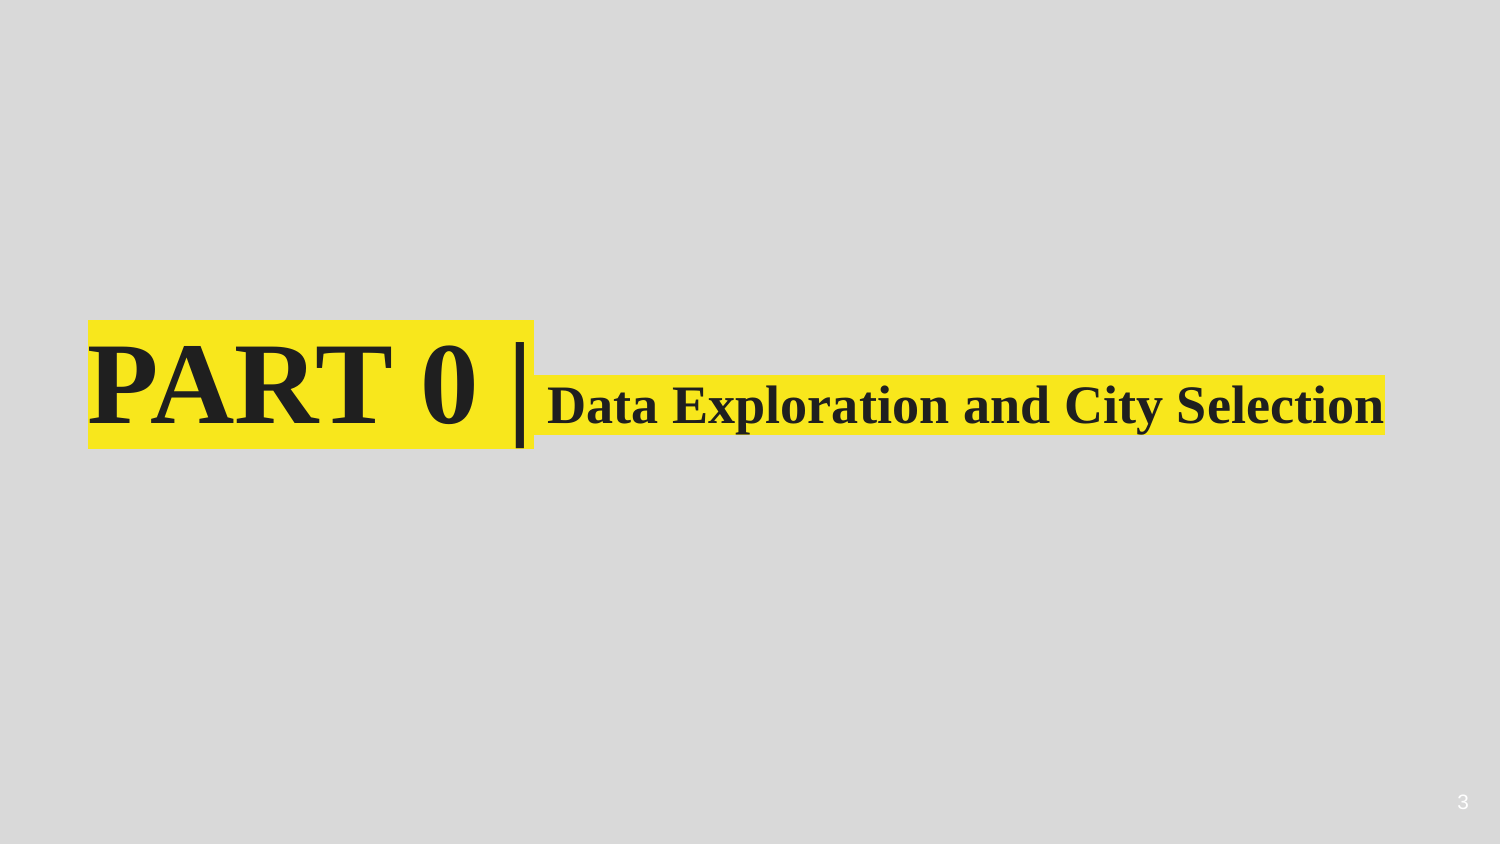

# PART 0 | Data Exploration and City Selection
3